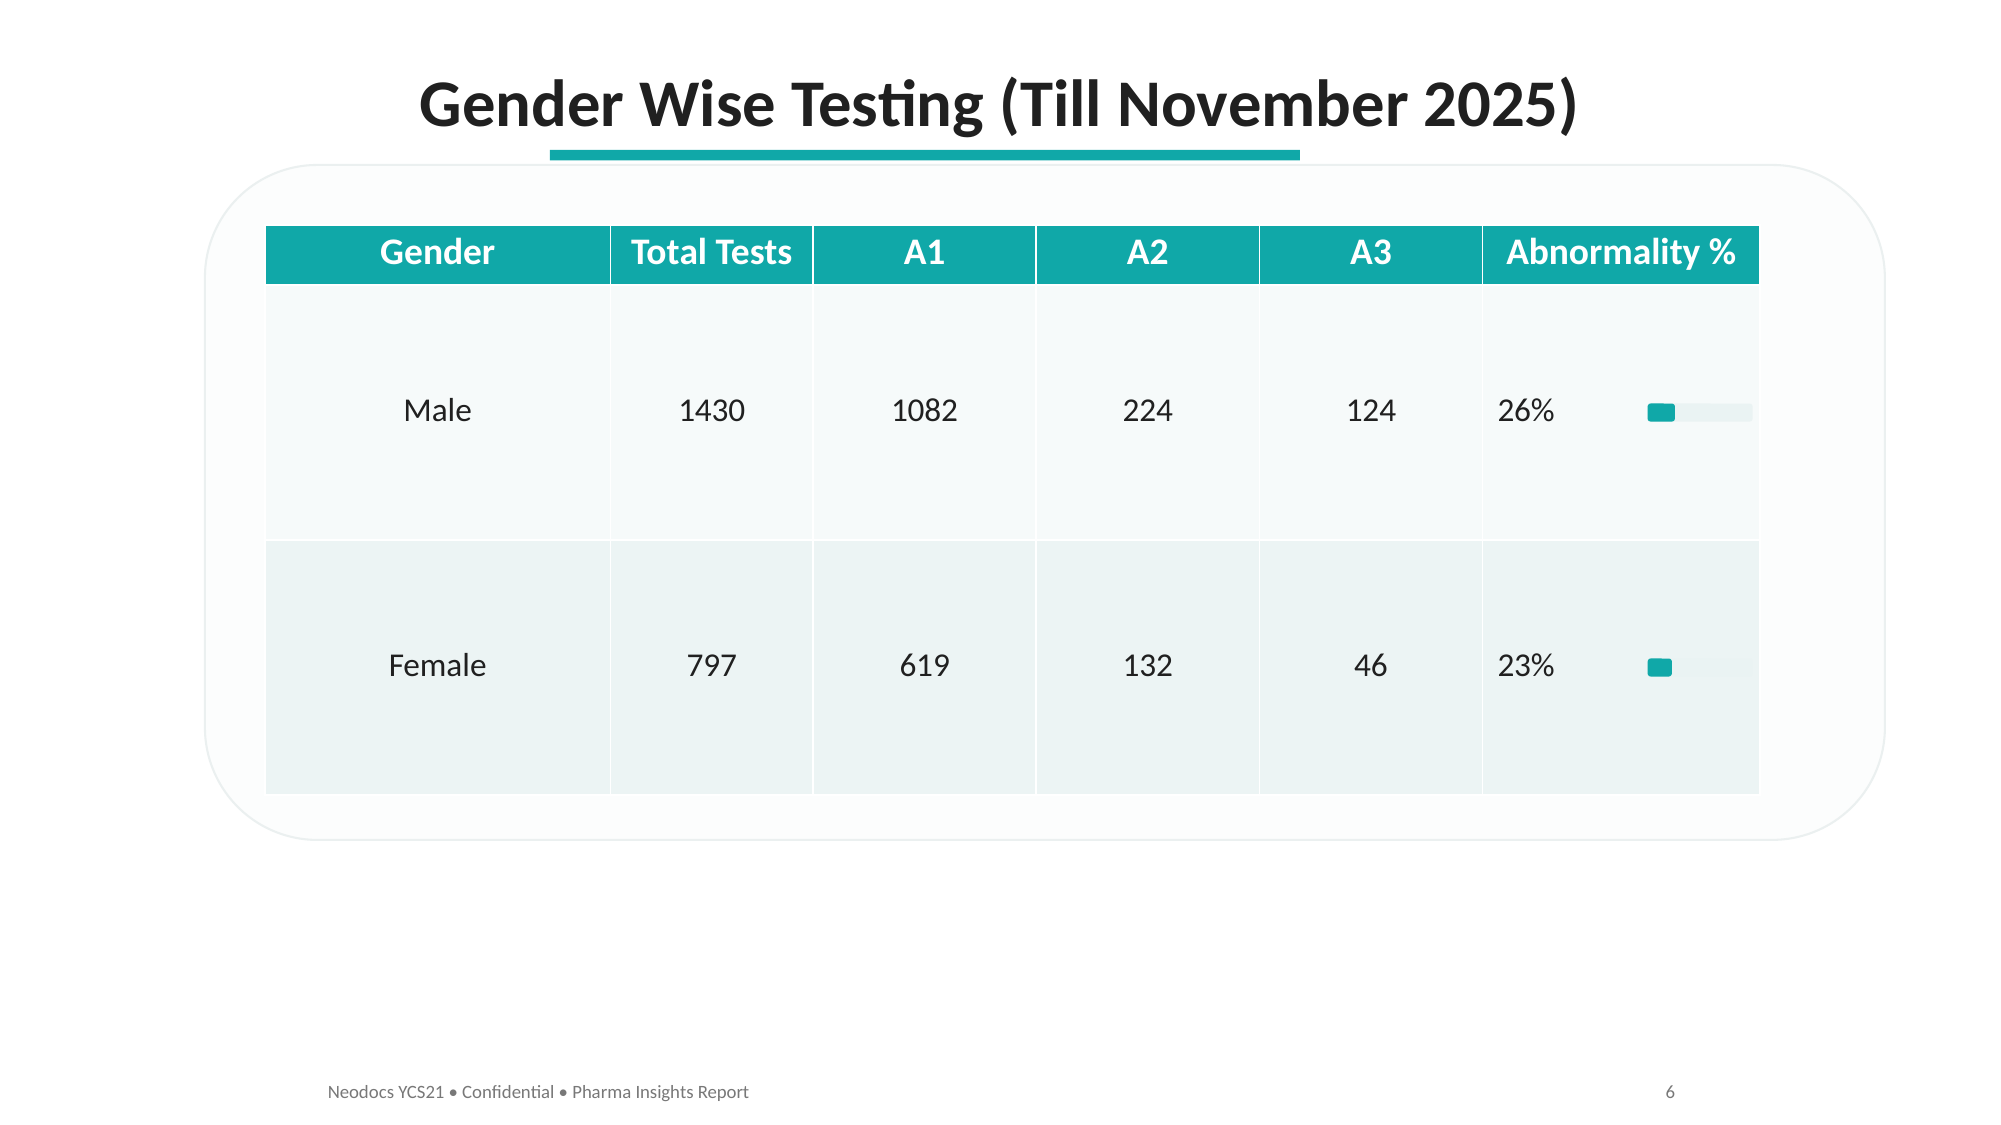

Gender Wise Testing (Till November 2025)

| Gender | Total Tests | A1 | A2 | A3 | Abnormality % |
| --- | --- | --- | --- | --- | --- |
| Male | 1430 | 1082 | 224 | 124 | 26% |
| Female | 797 | 619 | 132 | 46 | 23% |

Neodocs YCS21 • Confidential • Pharma Insights Report
6